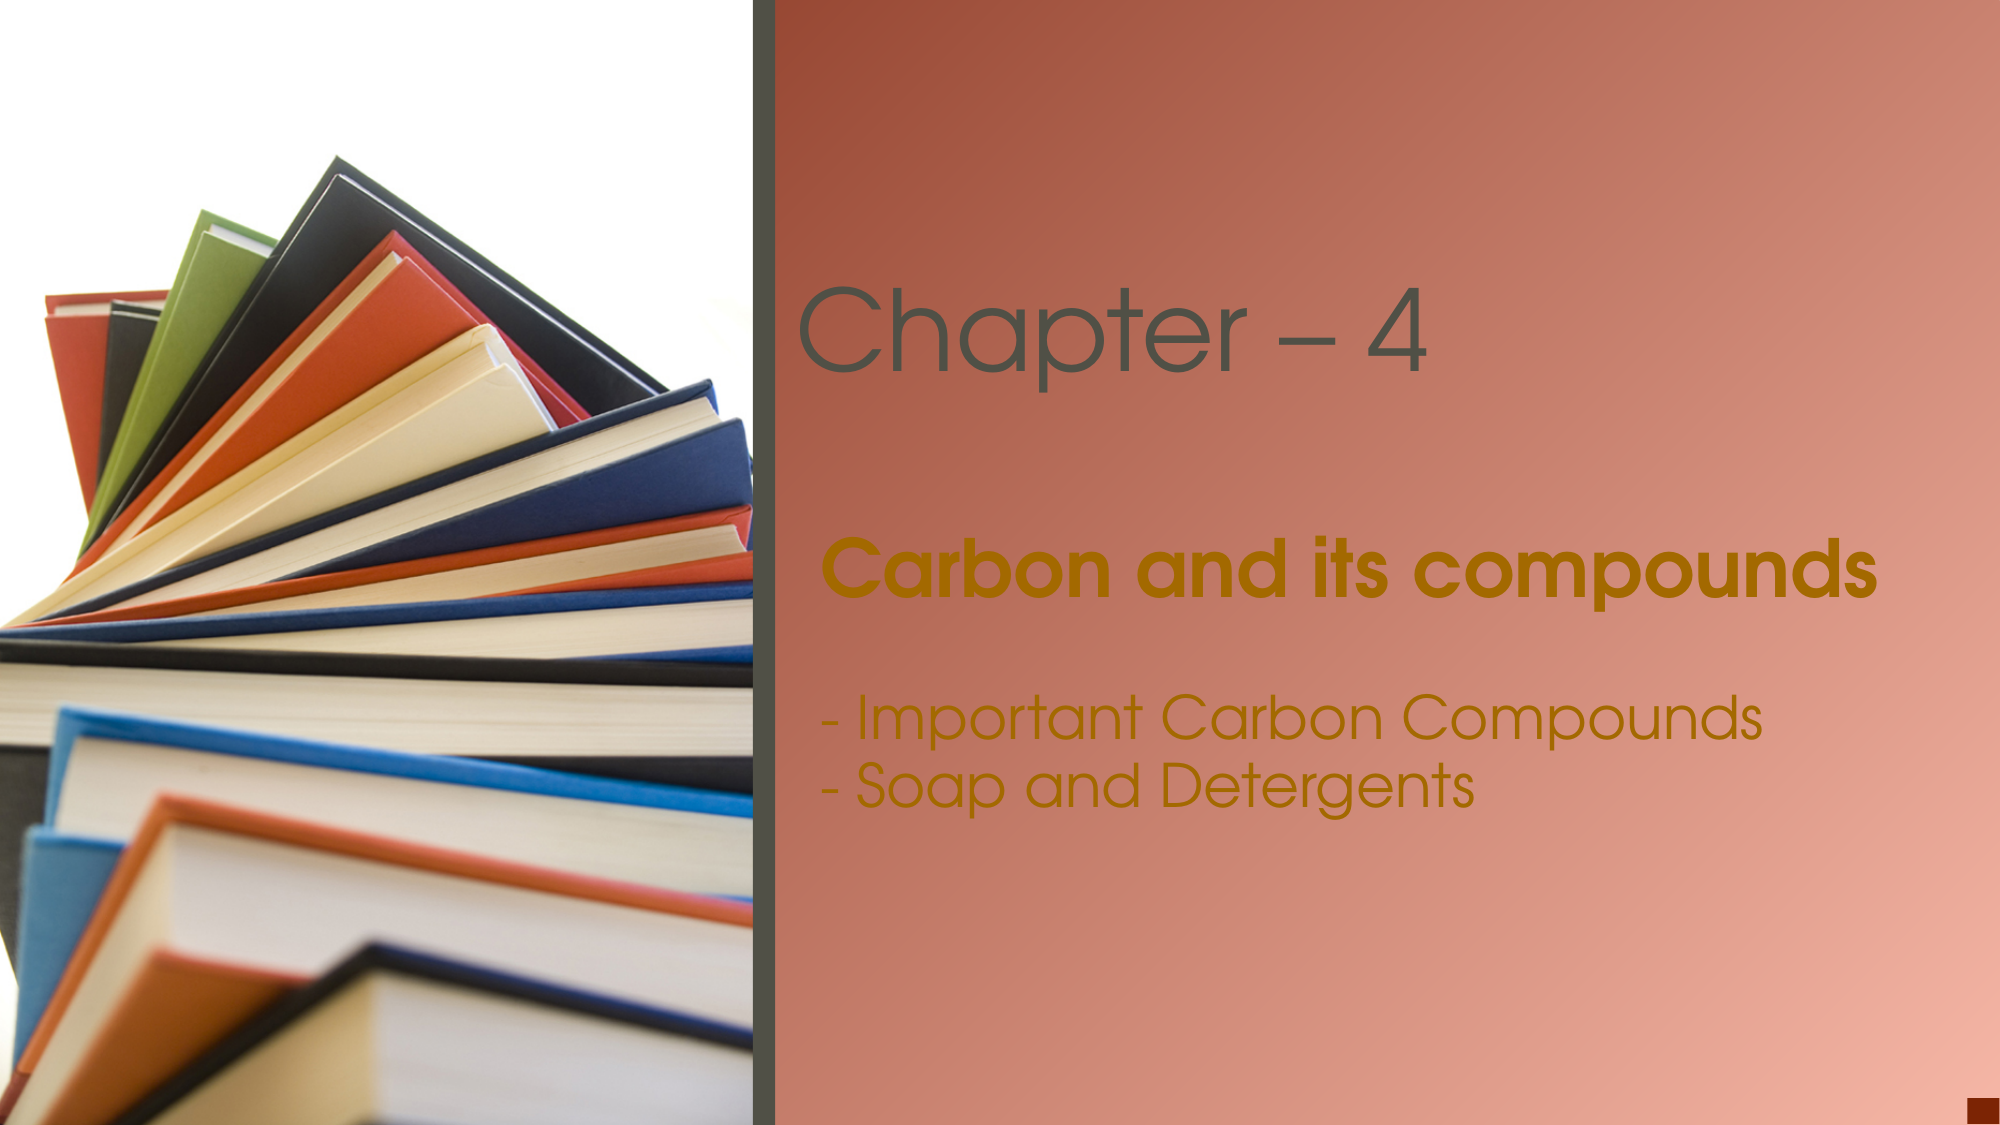

# Chapter – 4
Carbon and its compounds

- Important Carbon Compounds
- Soap and Detergents